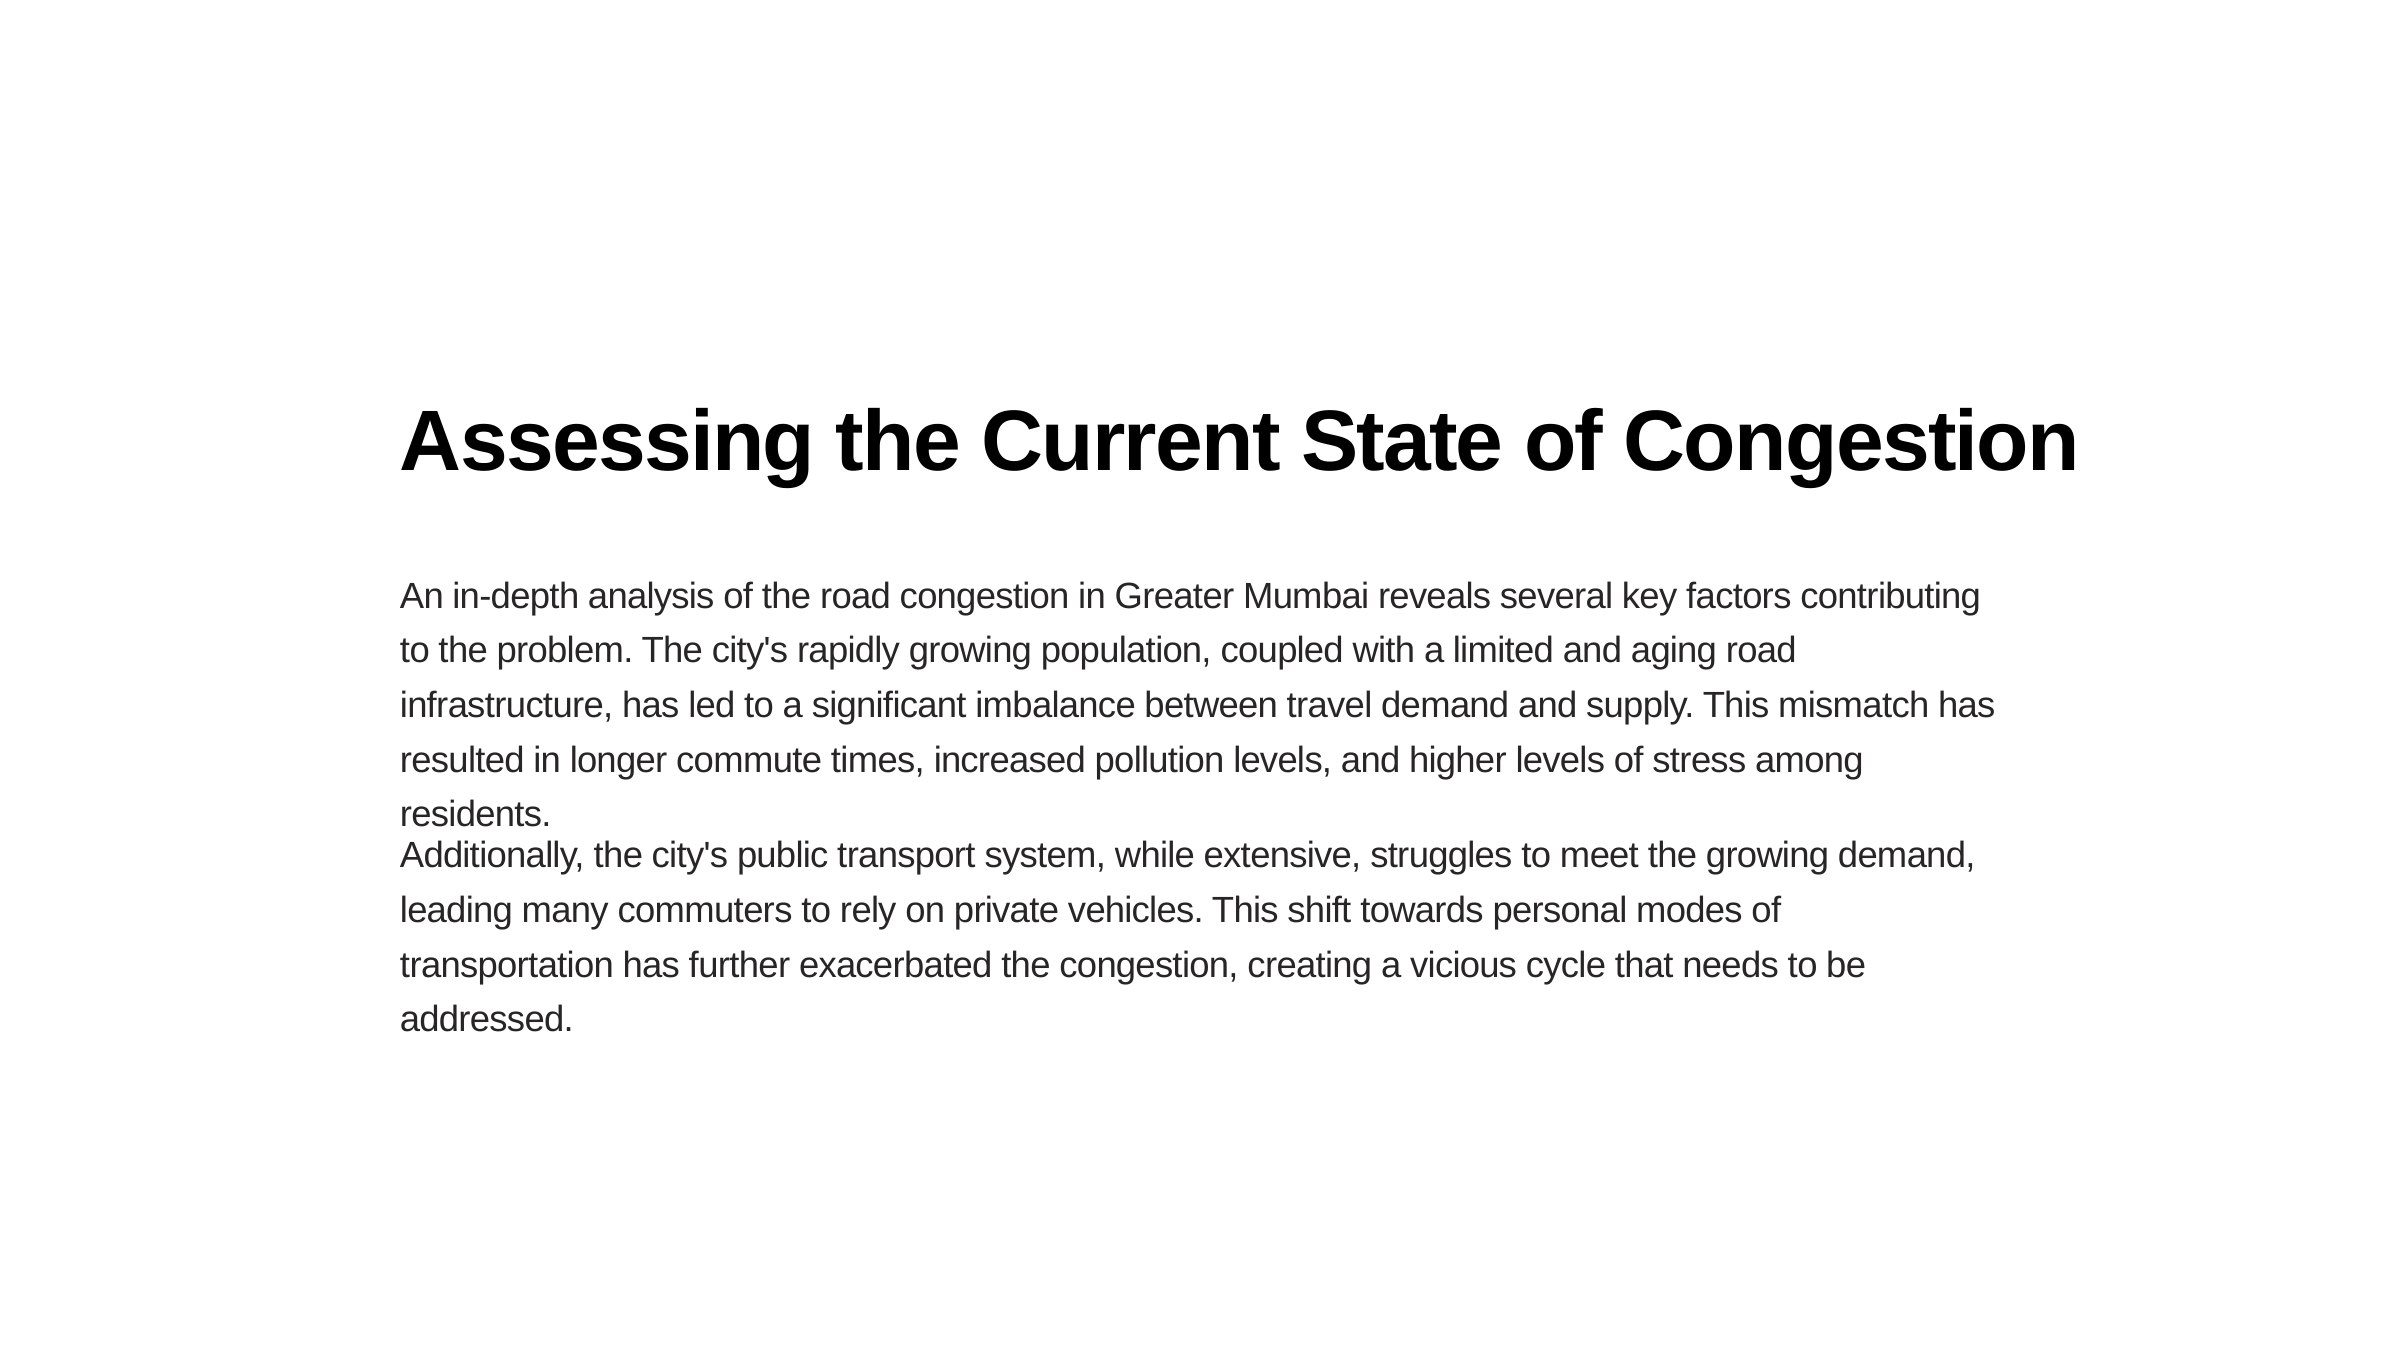

Assessing the Current State of Congestion
An in-depth analysis of the road congestion in Greater Mumbai reveals several key factors contributing to the problem. The city's rapidly growing population, coupled with a limited and aging road infrastructure, has led to a significant imbalance between travel demand and supply. This mismatch has resulted in longer commute times, increased pollution levels, and higher levels of stress among residents.
Additionally, the city's public transport system, while extensive, struggles to meet the growing demand, leading many commuters to rely on private vehicles. This shift towards personal modes of transportation has further exacerbated the congestion, creating a vicious cycle that needs to be addressed.